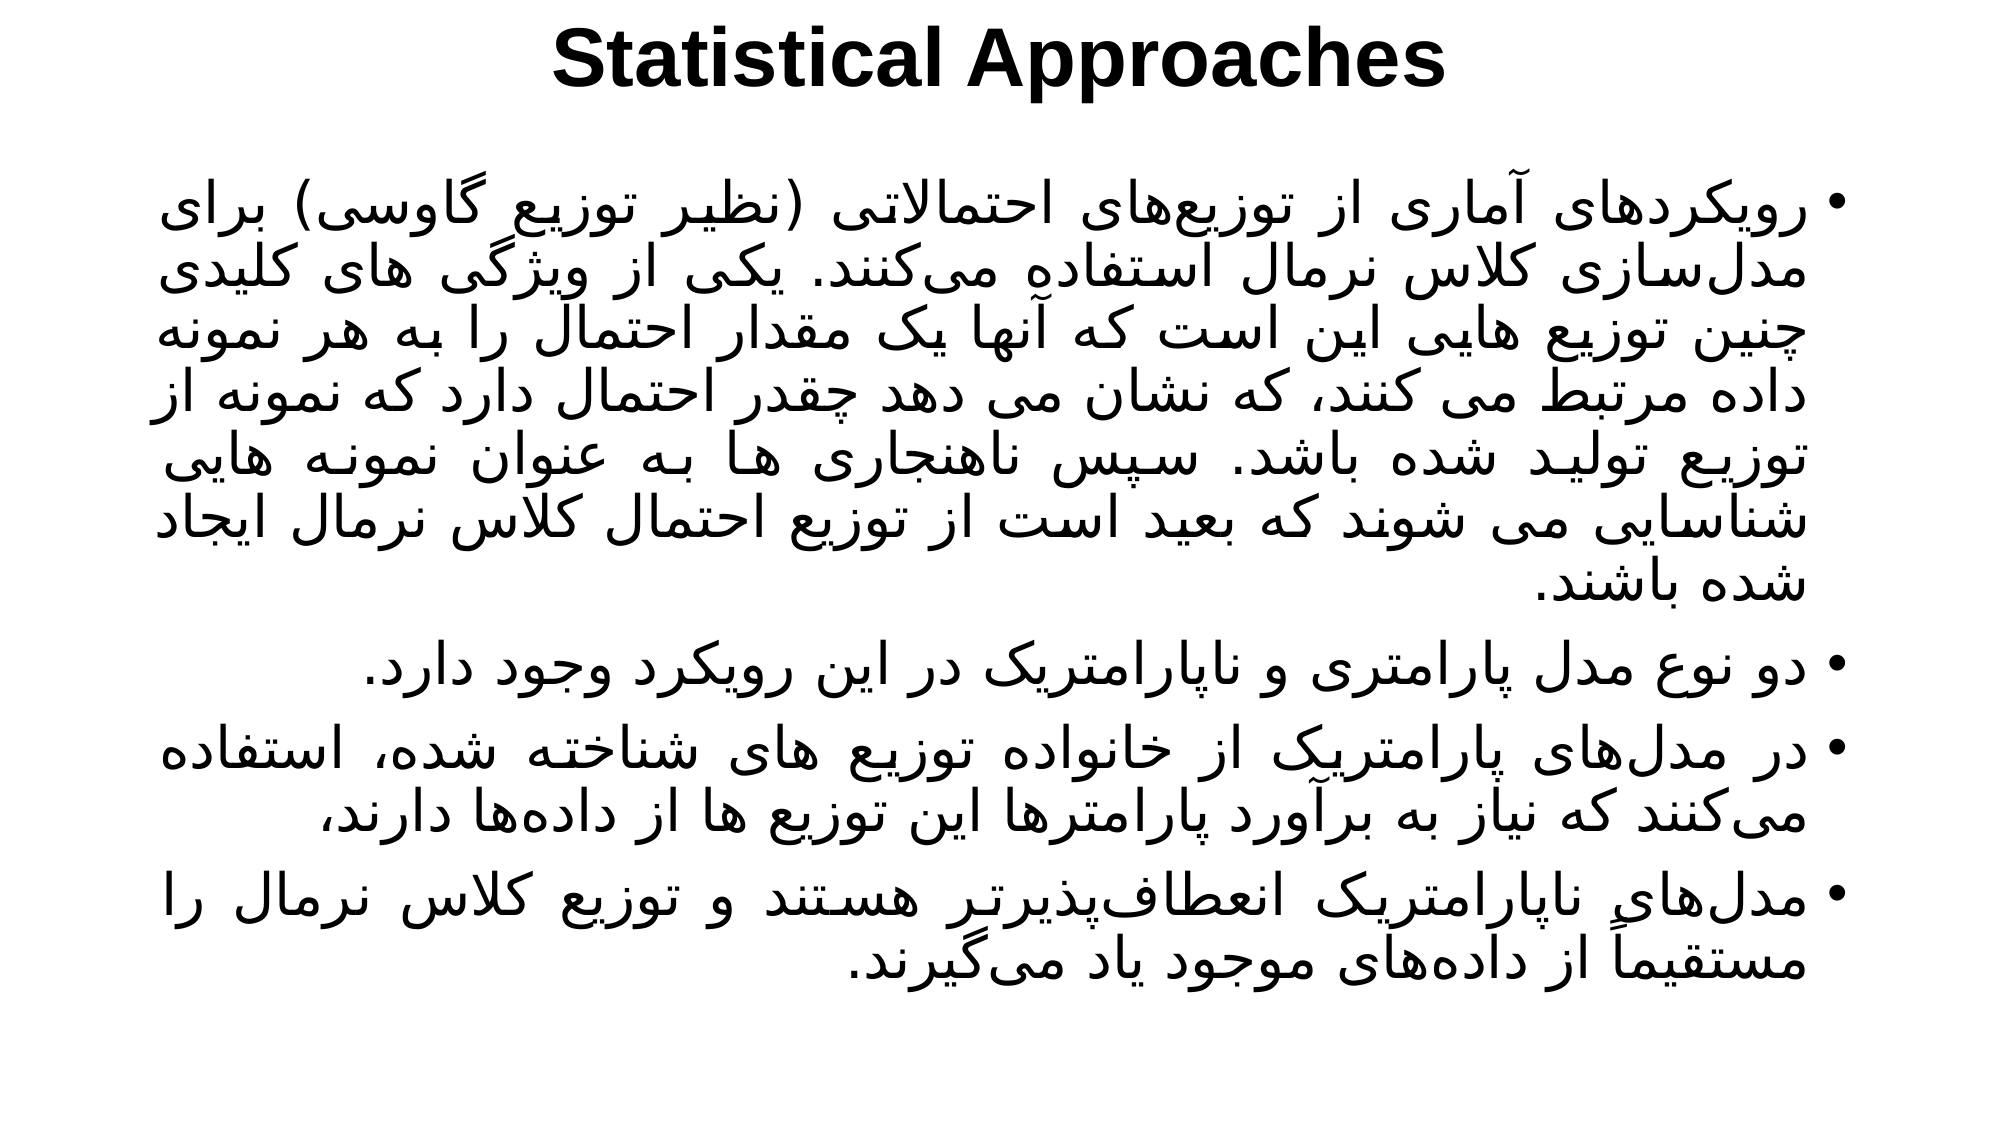

# Statistical Approaches
رویکردهای آماری از توزیع‌های احتمالاتی (نظیر توزیع گاوسی) برای مدل‌سازی کلاس نرمال استفاده می‌کنند. یکی از ویژگی های کلیدی چنین توزیع هایی این است که آنها یک مقدار احتمال را به هر نمونه داده مرتبط می کنند، که نشان می دهد چقدر احتمال دارد که نمونه از توزیع تولید شده باشد. سپس ناهنجاری ها به عنوان نمونه هایی شناسایی می شوند که بعید است از توزیع احتمال کلاس نرمال ایجاد شده باشند.
دو نوع مدل پارامتری و ناپارامتریک در این رویکرد وجود دارد.
در مدل‌های پارامتریک از خانواده‌ توزیع های شناخته شده، استفاده می‌کنند که نیاز به برآورد پارامترها این توزیع ها از داده‌ها دارند،
مدل‌های ناپارامتریک انعطاف‌پذیرتر هستند و توزیع کلاس نرمال را مستقیماً از داده‌های موجود یاد می‌گیرند.